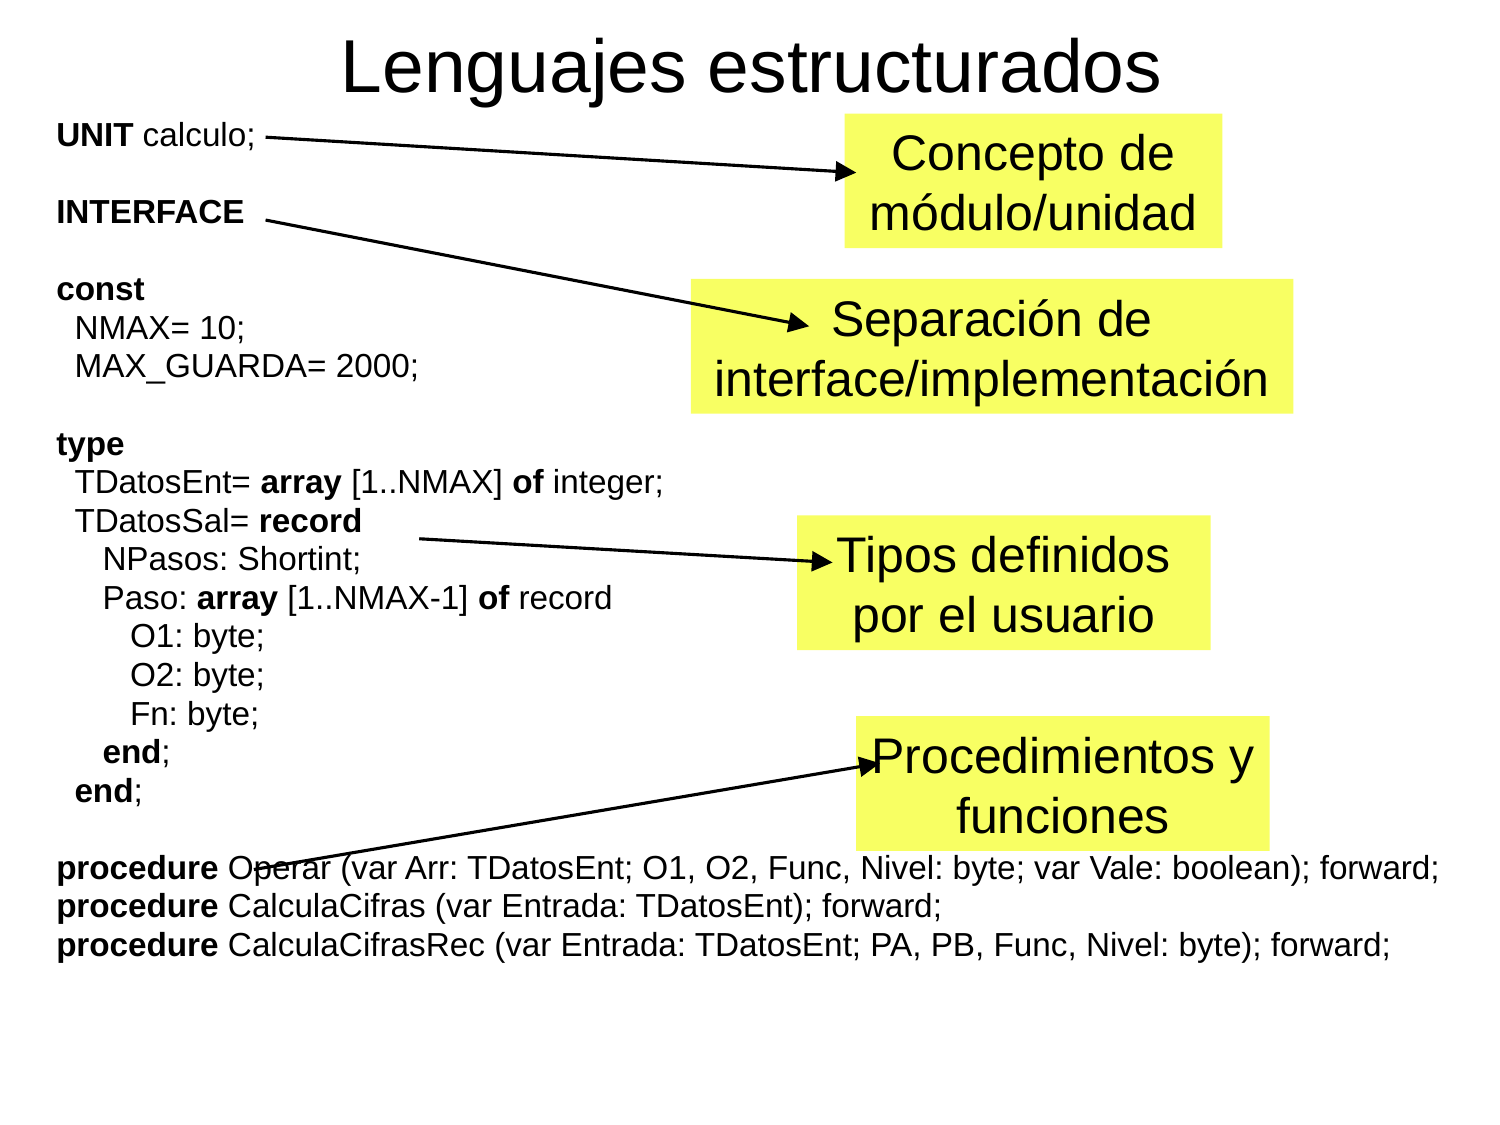

# Lenguajes estructurados
UNIT calculo;

INTERFACE

const
  NMAX= 10;
  MAX_GUARDA= 2000;

type
  TDatosEnt= array [1..NMAX] of integer;
  TDatosSal= record
     NPasos: Shortint;
     Paso: array [1..NMAX-1] of record
        O1: byte;
        O2: byte;
        Fn: byte;
     end;
  end;

procedure Operar (var Arr: TDatosEnt; O1, O2, Func, Nivel: byte; var Vale: boolean); forward;
procedure CalculaCifras (var Entrada: TDatosEnt); forward;
procedure CalculaCifrasRec (var Entrada: TDatosEnt; PA, PB, Func, Nivel: byte); forward;

Concepto de módulo/unidad

Separación de interface/implementación
Tipos definidos por el usuario

Procedimientos y funciones